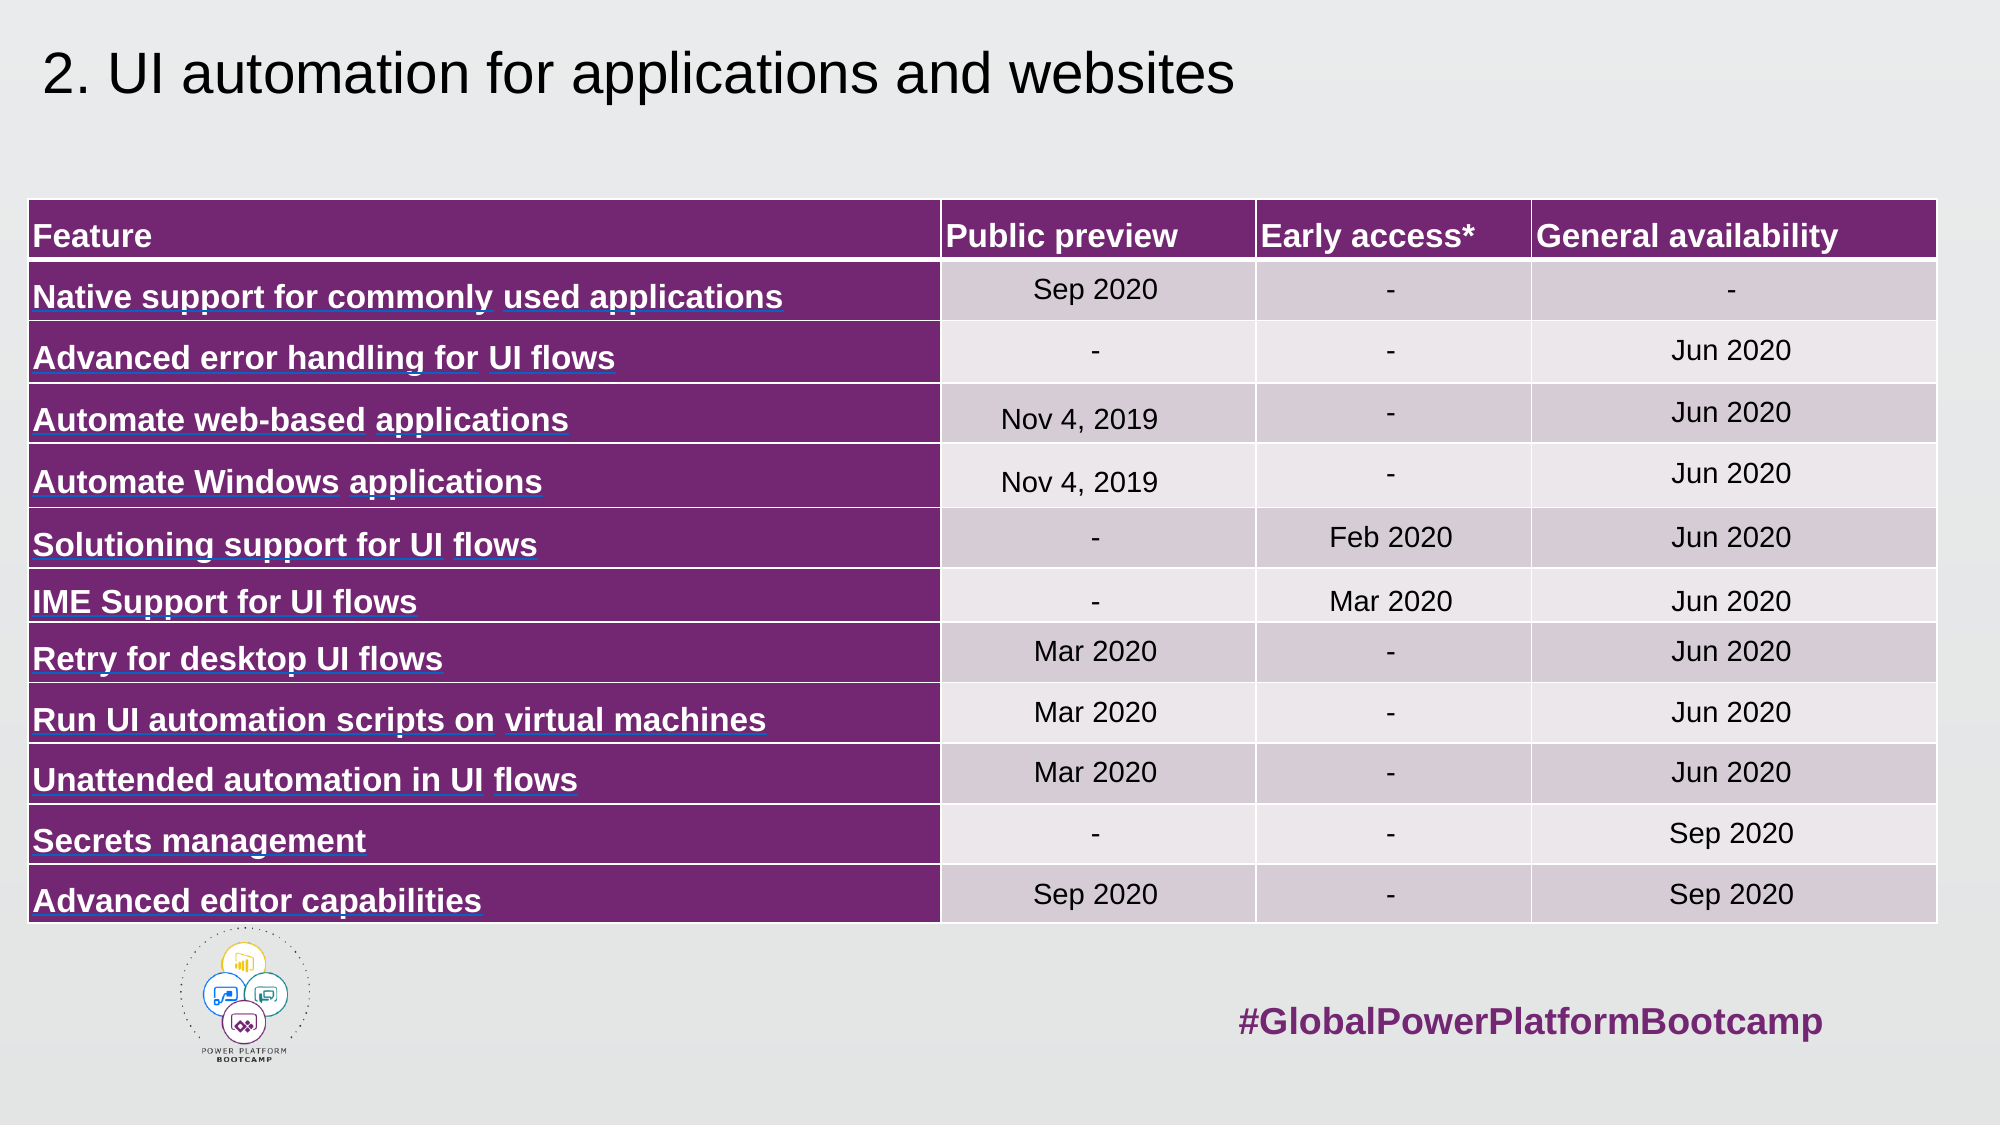

2. UI automation for applications and websites
| Feature | Public preview | Early access\* | General availability |
| --- | --- | --- | --- |
| Native support for commonly used applications | Sep 2020 | - | - |
| Advanced error handling for UI flows | - | - | Jun 2020 |
| Automate web-based applications | Nov 4, 2019 | - | Jun 2020 |
| Automate Windows applications | Nov 4, 2019 | - | Jun 2020 |
| Solutioning support for UI flows | - | Feb 2020 | Jun 2020 |
| IME Support for UI flows | - | Mar 2020 | Jun 2020 |
| Retry for desktop UI flows | Mar 2020 | - | Jun 2020 |
| Run UI automation scripts on virtual machines | Mar 2020 | - | Jun 2020 |
| Unattended automation in UI flows | Mar 2020 | - | Jun 2020 |
| Secrets management | - | - | Sep 2020 |
| Advanced editor capabilities | Sep 2020 | - | Sep 2020 |